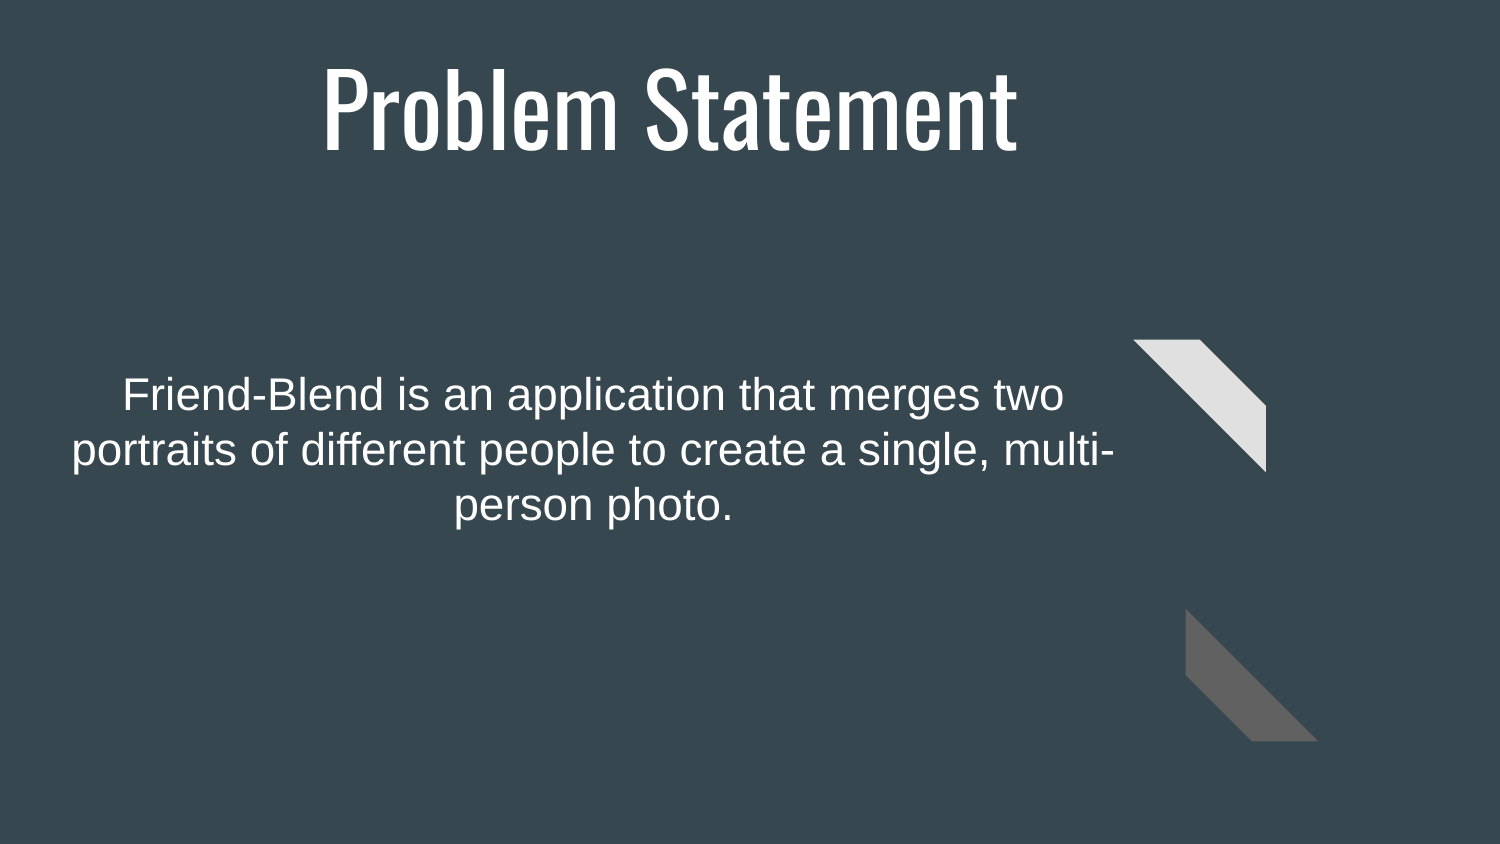

# Problem Statement
Friend-Blend is an application that merges two portraits of different people to create a single, multi-person photo.